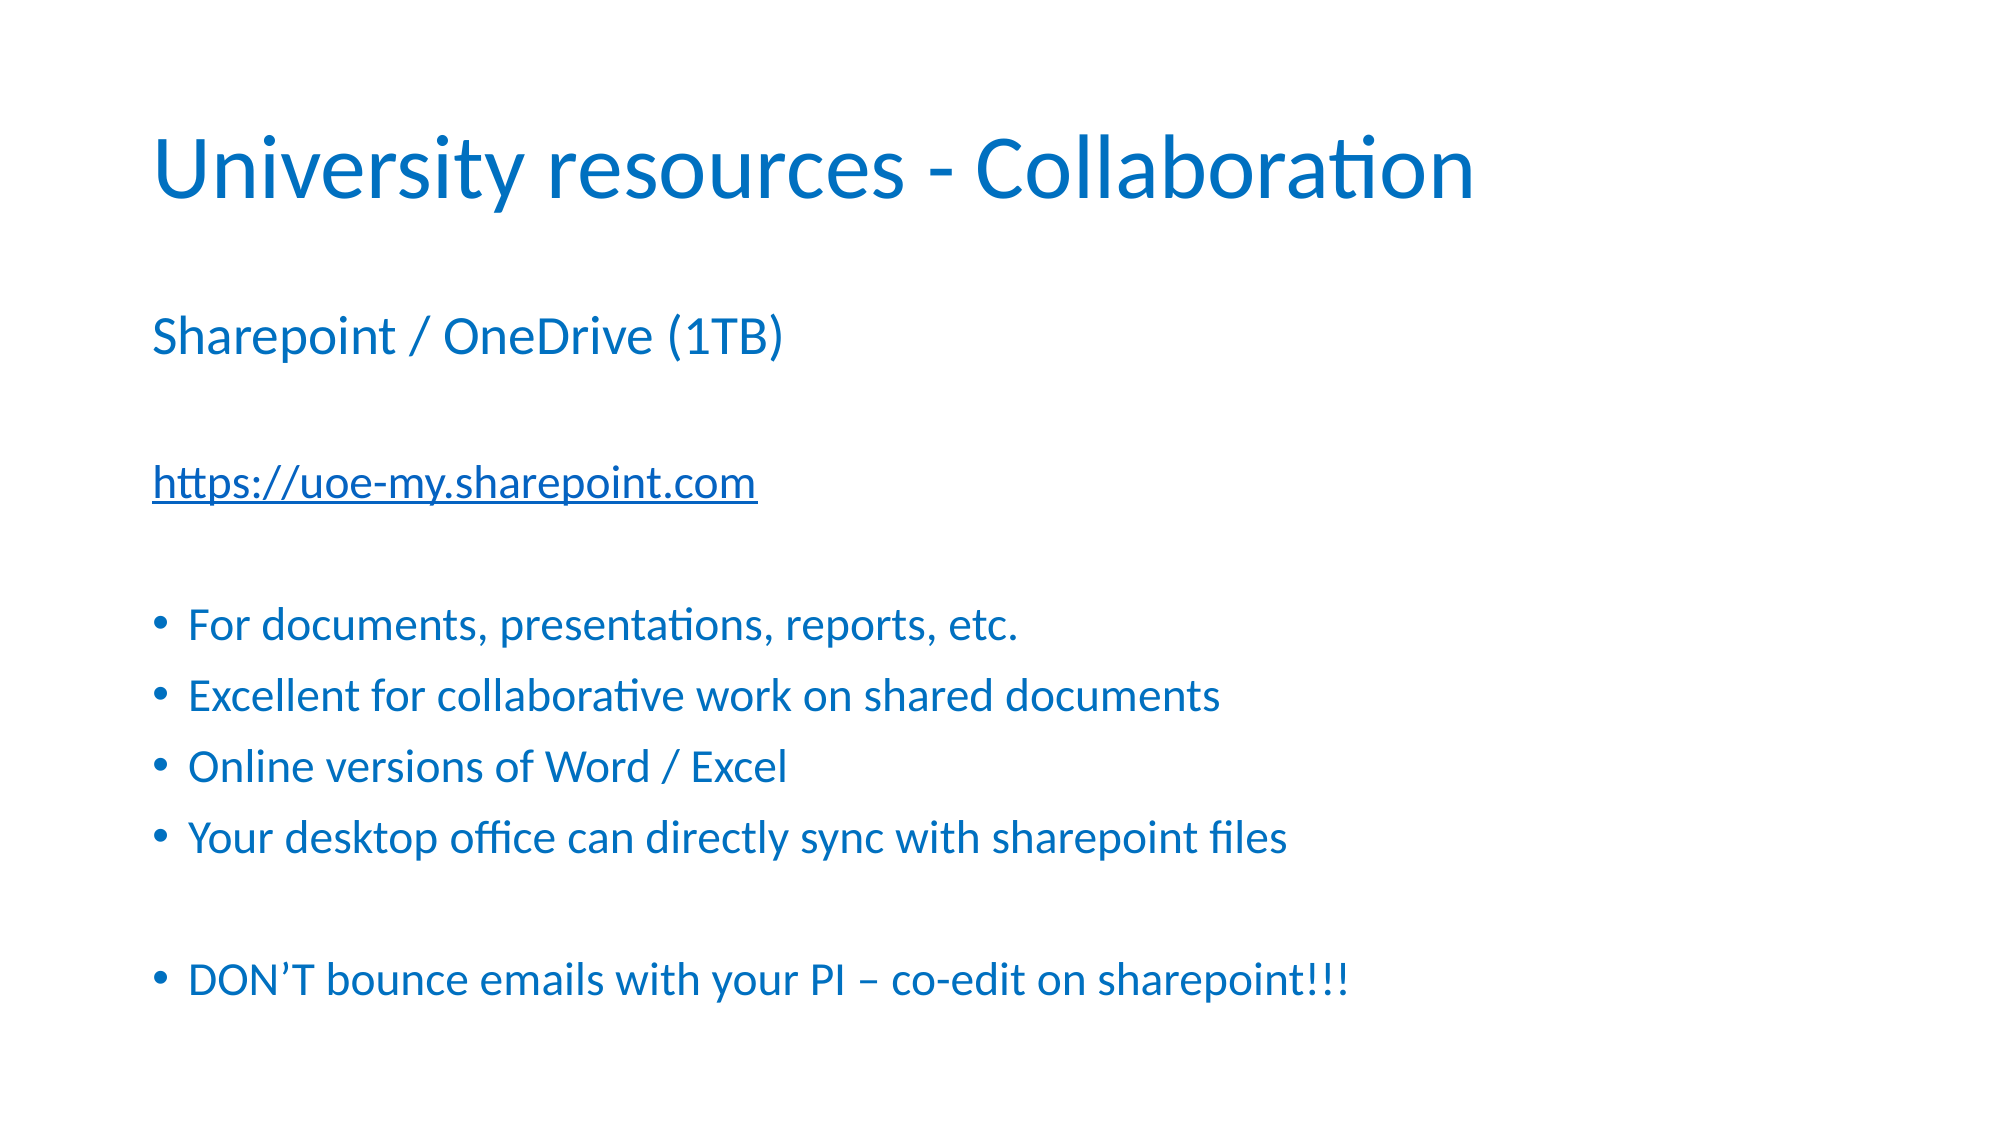

# University resources - Collaboration
Sharepoint / OneDrive (1TB)

https://uoe-my.sharepoint.com

For documents, presentations, reports, etc.
Excellent for collaborative work on shared documents
Online versions of Word / Excel
Your desktop office can directly sync with sharepoint files

DON’T bounce emails with your PI – co-edit on sharepoint!!!